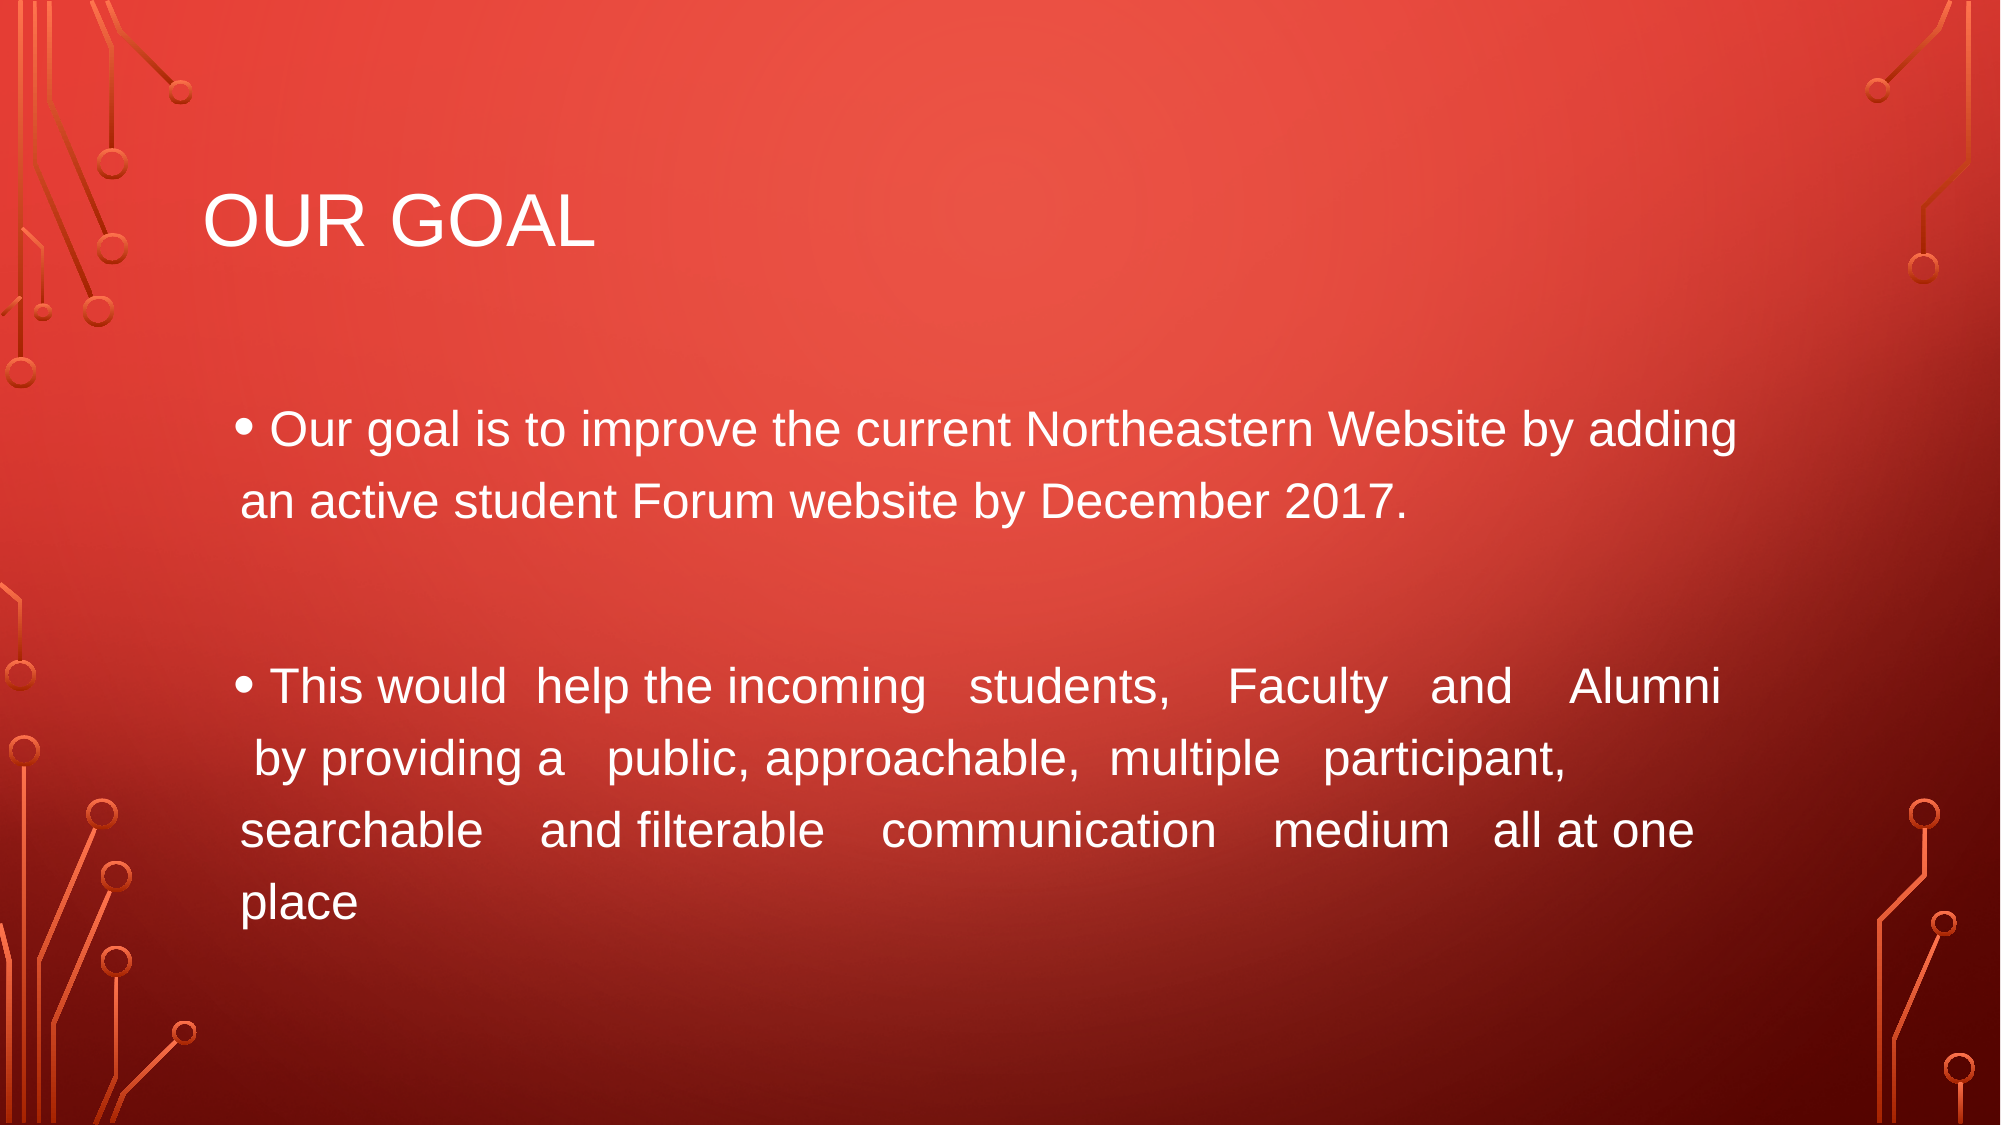

# OUR GOAL
 Our goal is to improve the current Northeastern Website by adding an active student Forum website by December 2017.

 This would  help the incoming   students,    Faculty   and    Alumni  by providing a   public, approachable,  multiple   participant,    searchable    and filterable    communication    medium   all at one   place